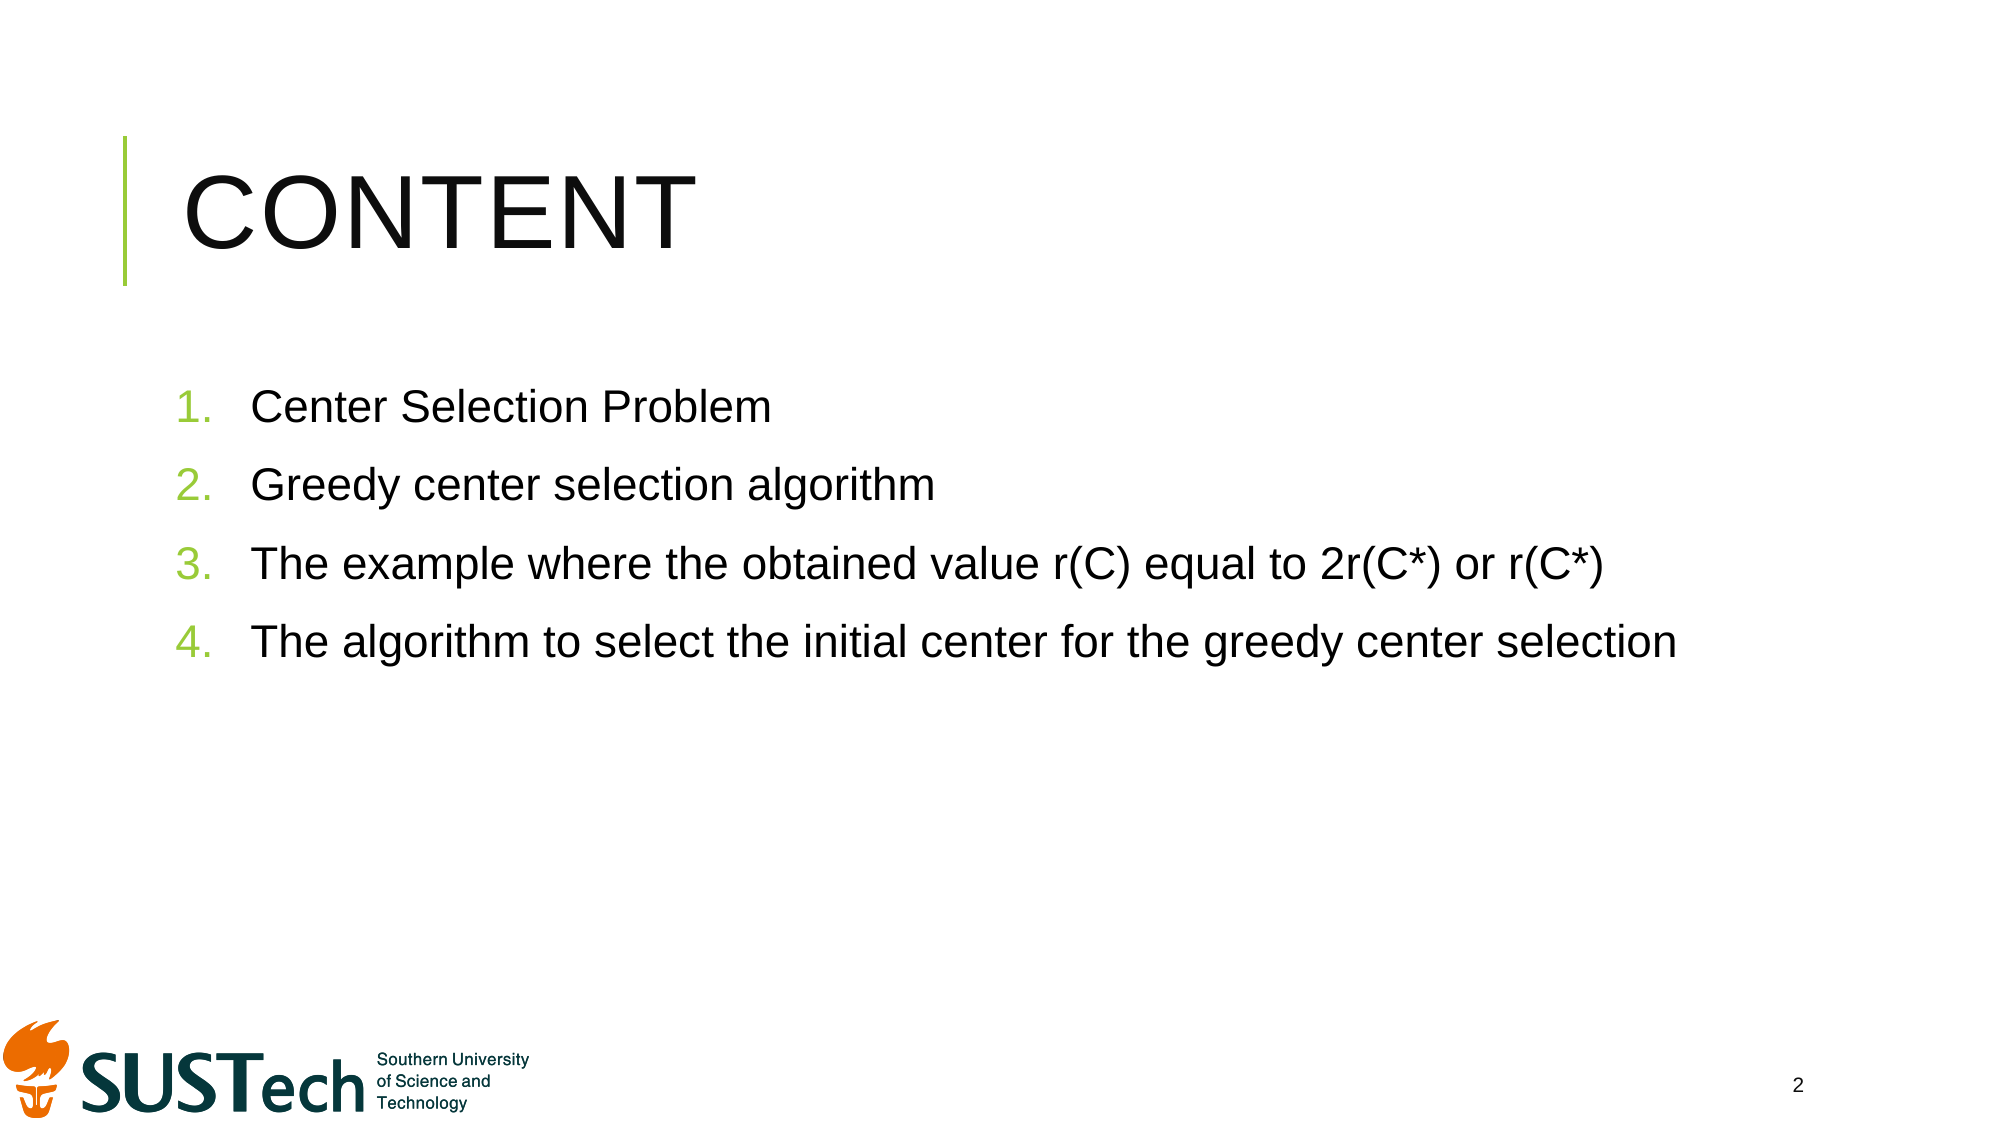

# Content
Center Selection Problem
Greedy center selection algorithm
The example where the obtained value r(C) equal to 2r(C*) or r(C*)
The algorithm to select the initial center for the greedy center selection
2